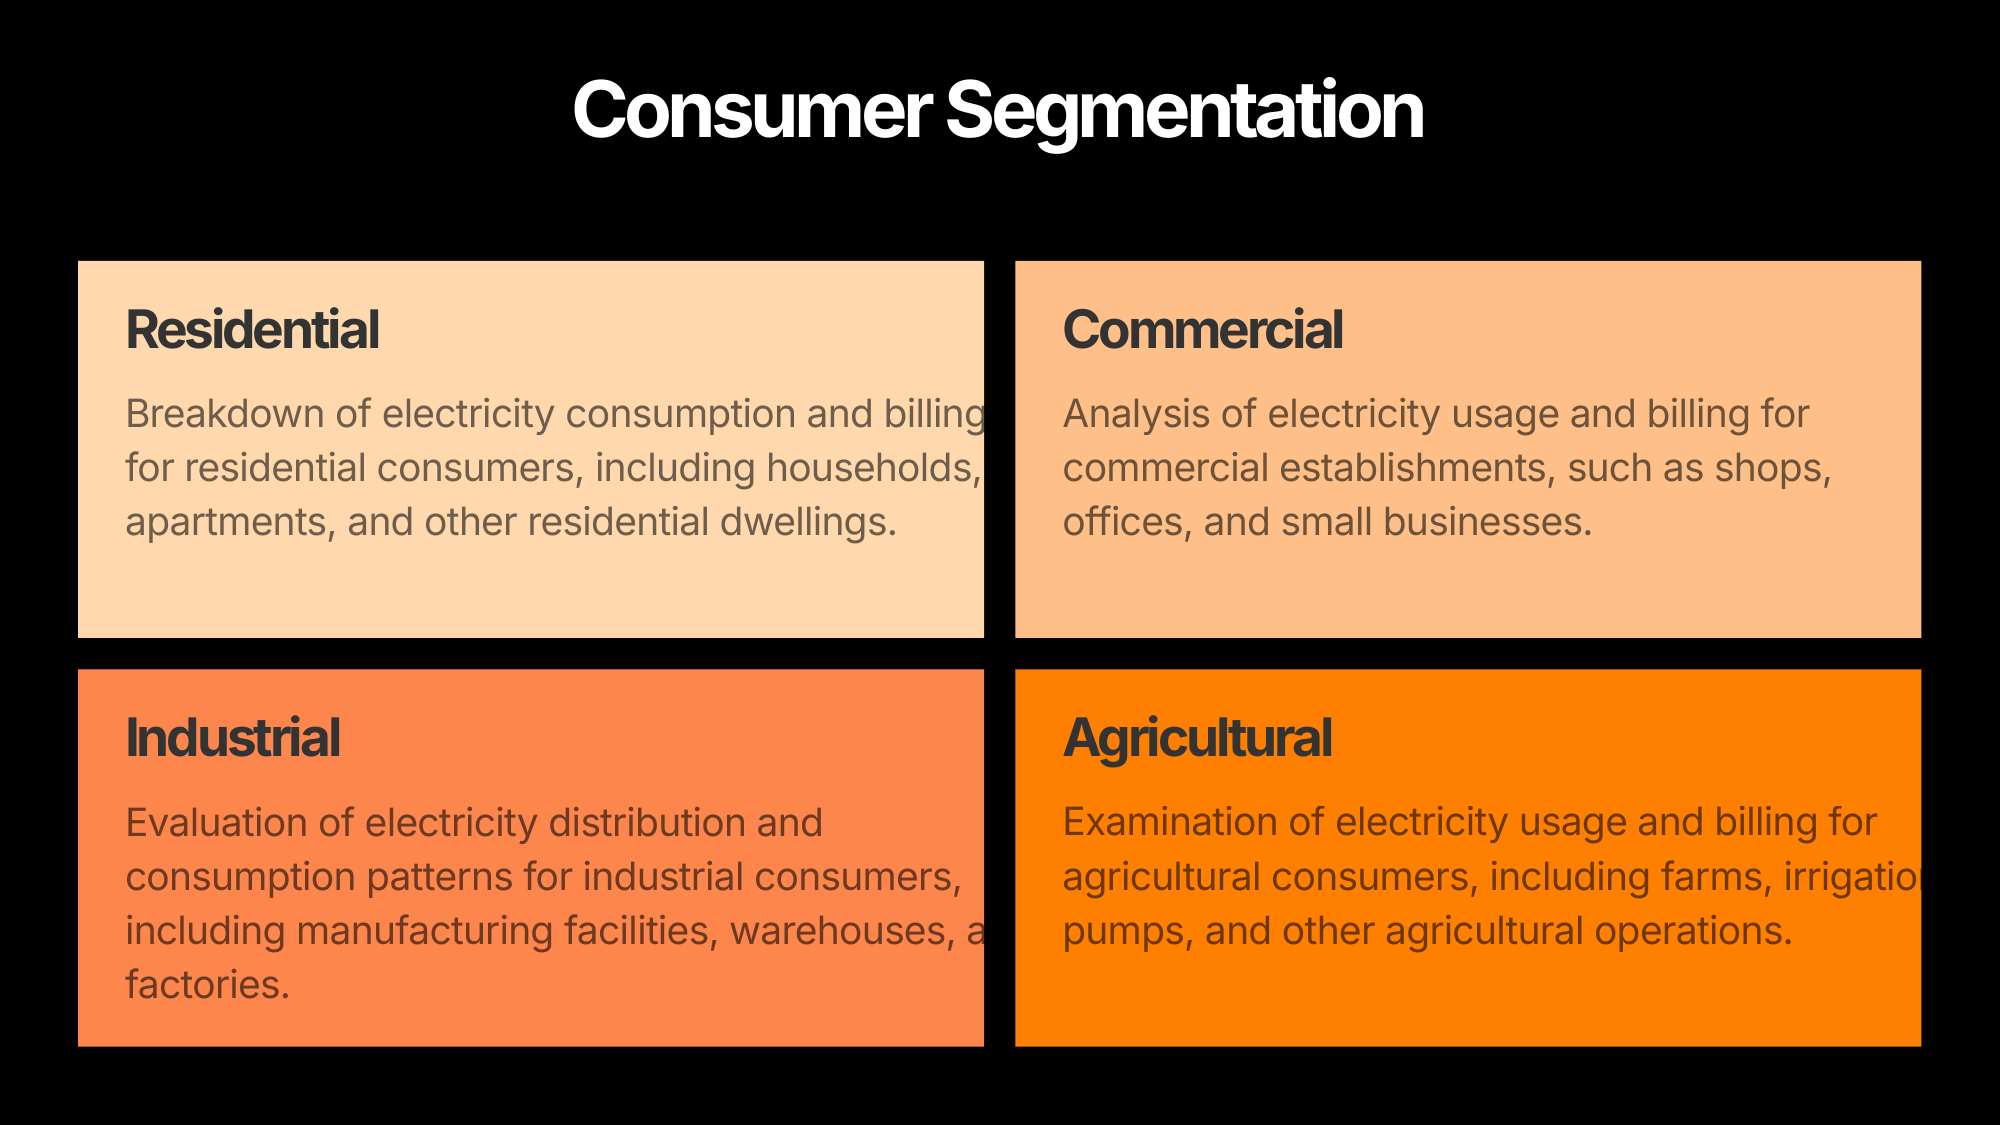

Consumer Segmentation

Residential
Commercial
Breakdown of electricity consumption and billing for residential consumers, including households, apartments, and other residential dwellings.
Analysis of electricity usage and billing for commercial establishments, such as shops, offices, and small businesses.

Industrial
Agricultural
Evaluation of electricity distribution and consumption patterns for industrial consumers, including manufacturing facilities, warehouses, and factories.
Examination of electricity usage and billing for agricultural consumers, including farms, irrigation pumps, and other agricultural operations.